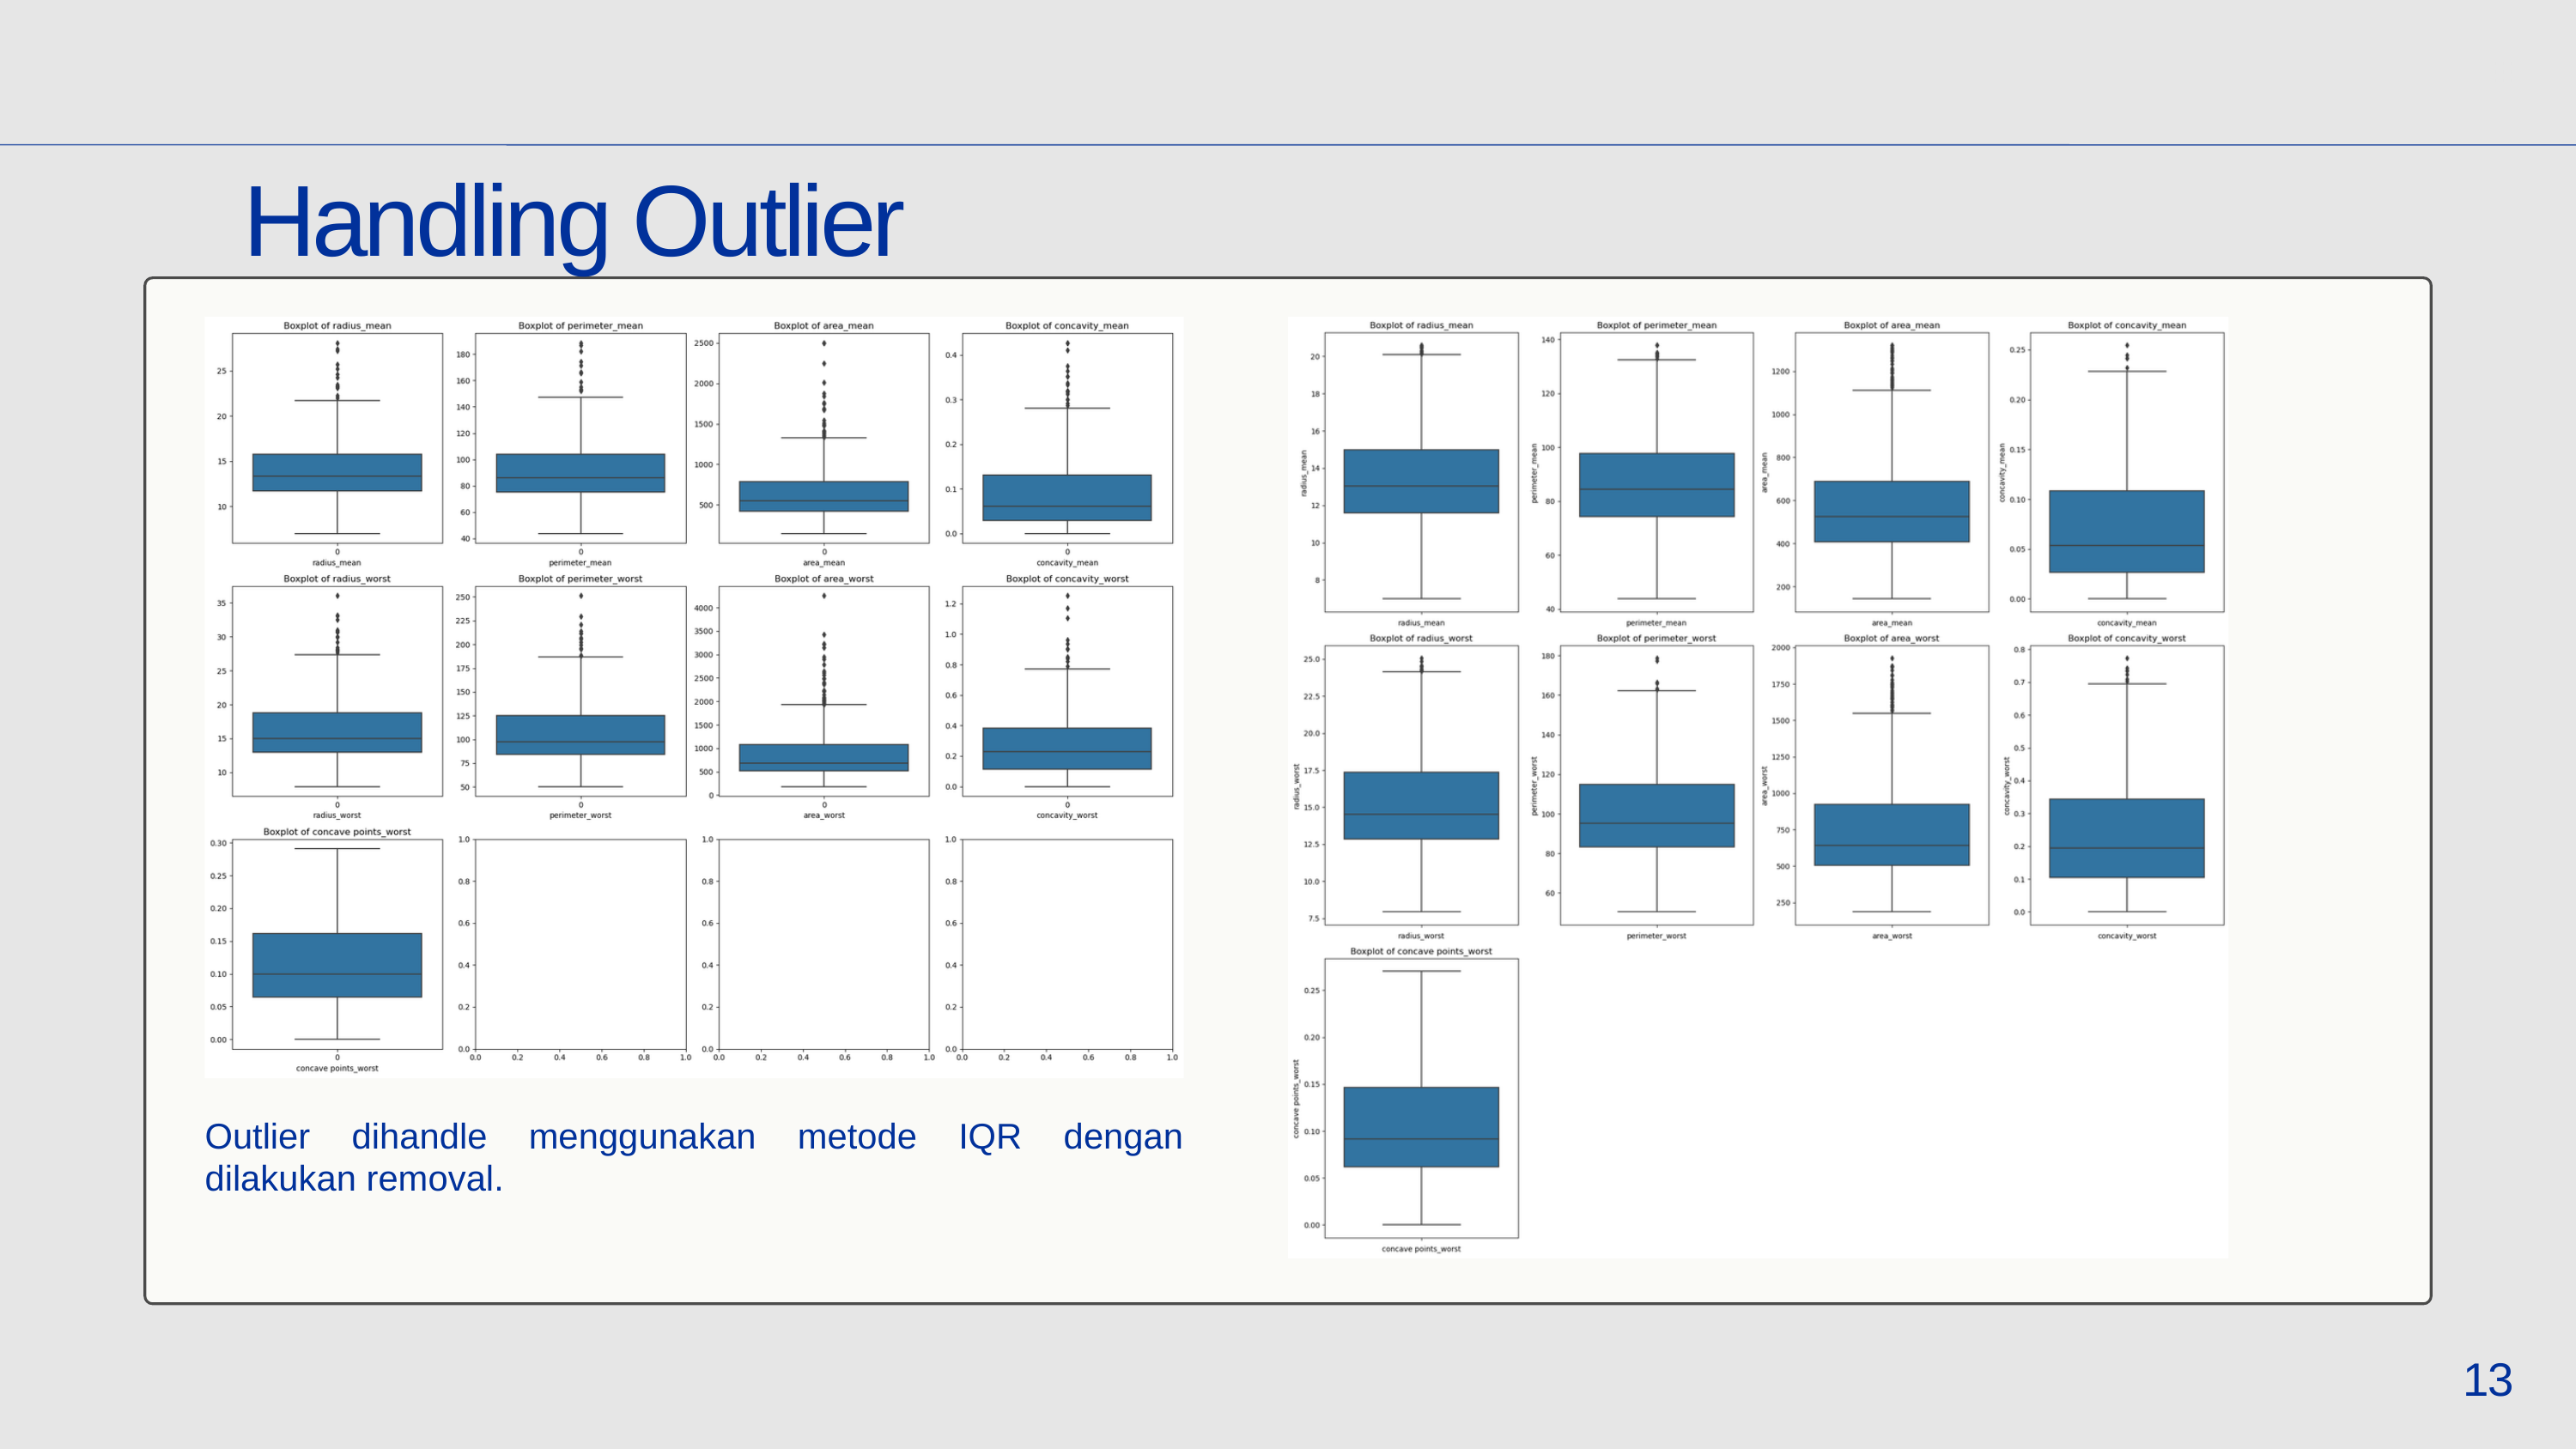

Handling Outlier

Outlier dihandle menggunakan metode IQR dengan dilakukan removal.
13